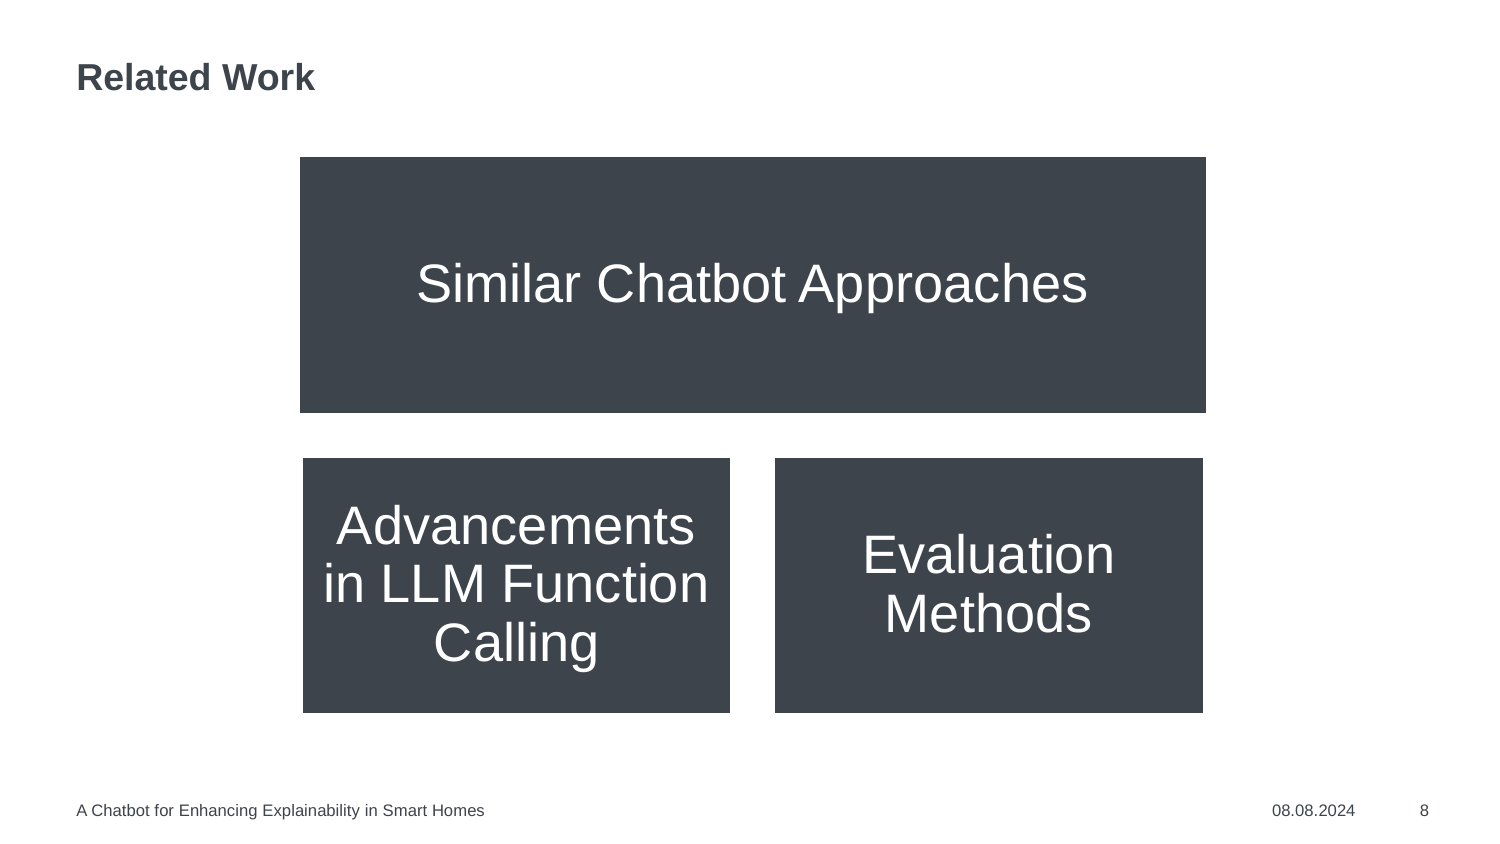

# Related Work
Similar Chatbot Approaches
Advancements in LLM Function Calling
Evaluation Methods
A Chatbot for Enhancing Explainability in Smart Homes
08.08.2024
8